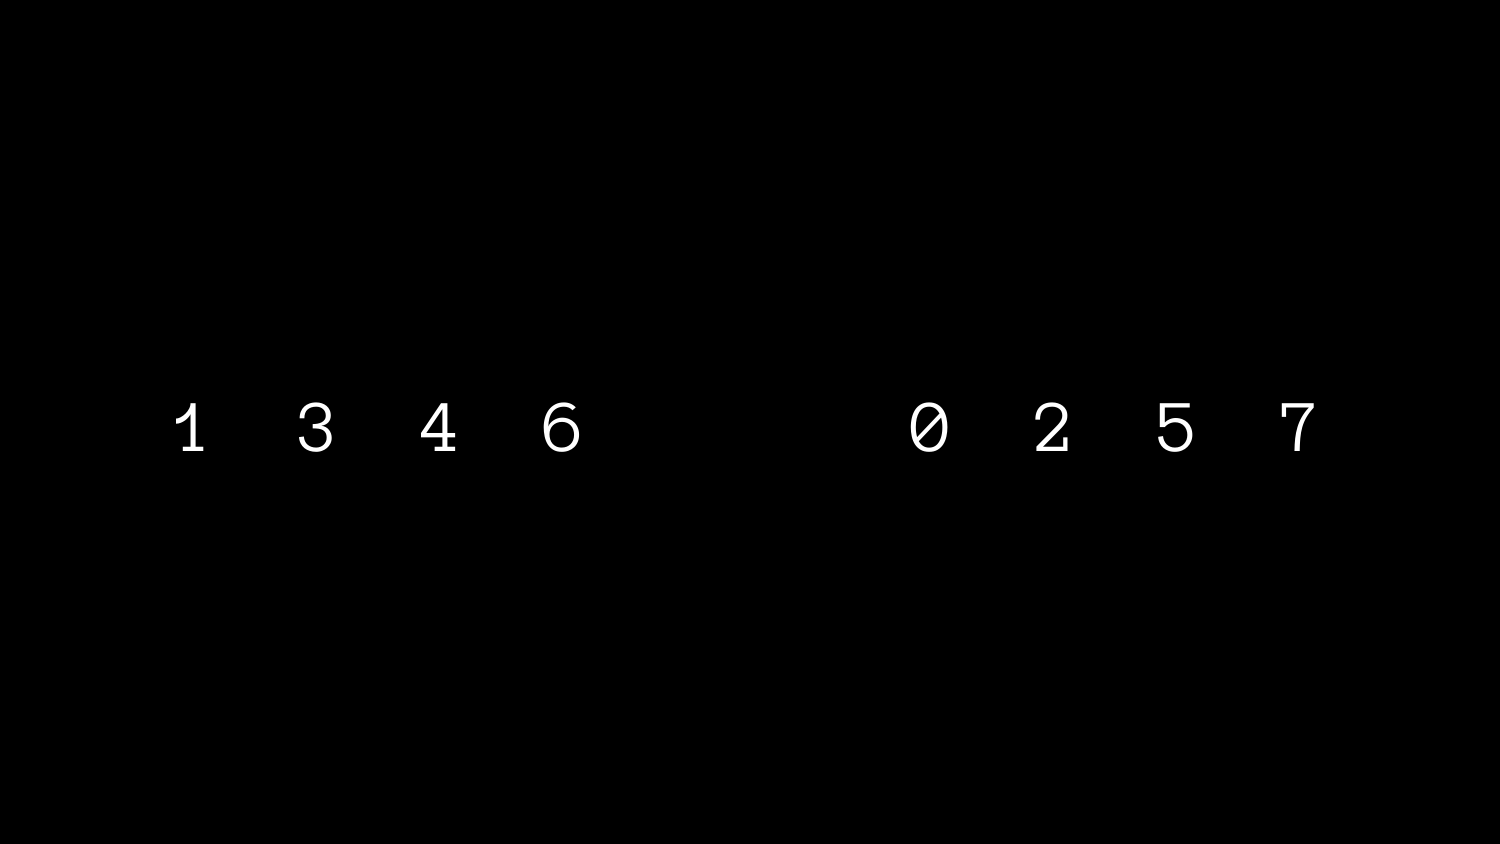

# 1  3  4  6        0  2  5  7